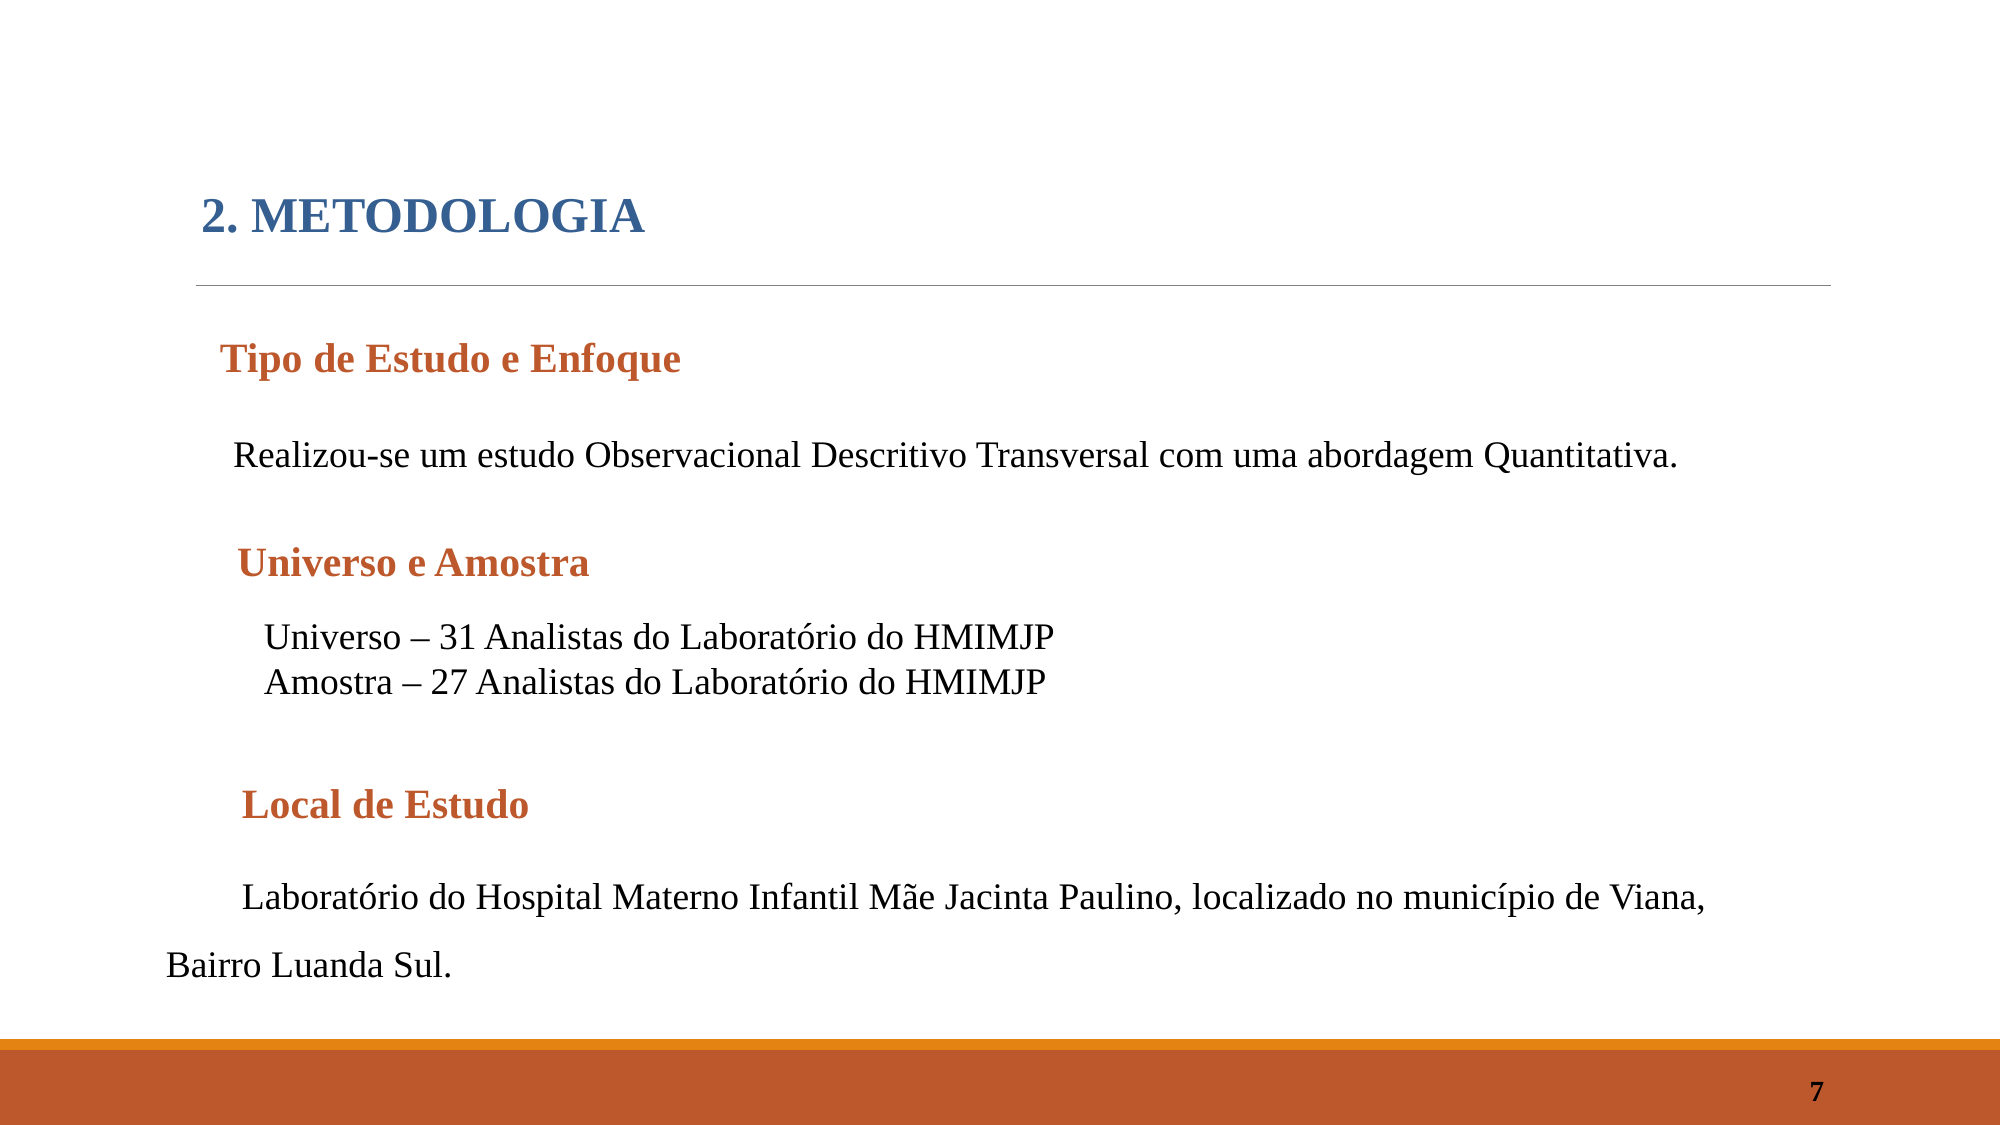

2. METODOLOGIA
Tipo de Estudo e Enfoque

Realizou-se um estudo Observacional Descritivo Transversal com uma abordagem Quantitativa.
Universo e Amostra

Universo – 31 Analistas do Laboratório do HMIMJP
Amostra – 27 Analistas do Laboratório do HMIMJP
Local de Estudo

Laboratório do Hospital Materno Infantil Mãe Jacinta Paulino, localizado no município de Viana, Bairro Luanda Sul.
7